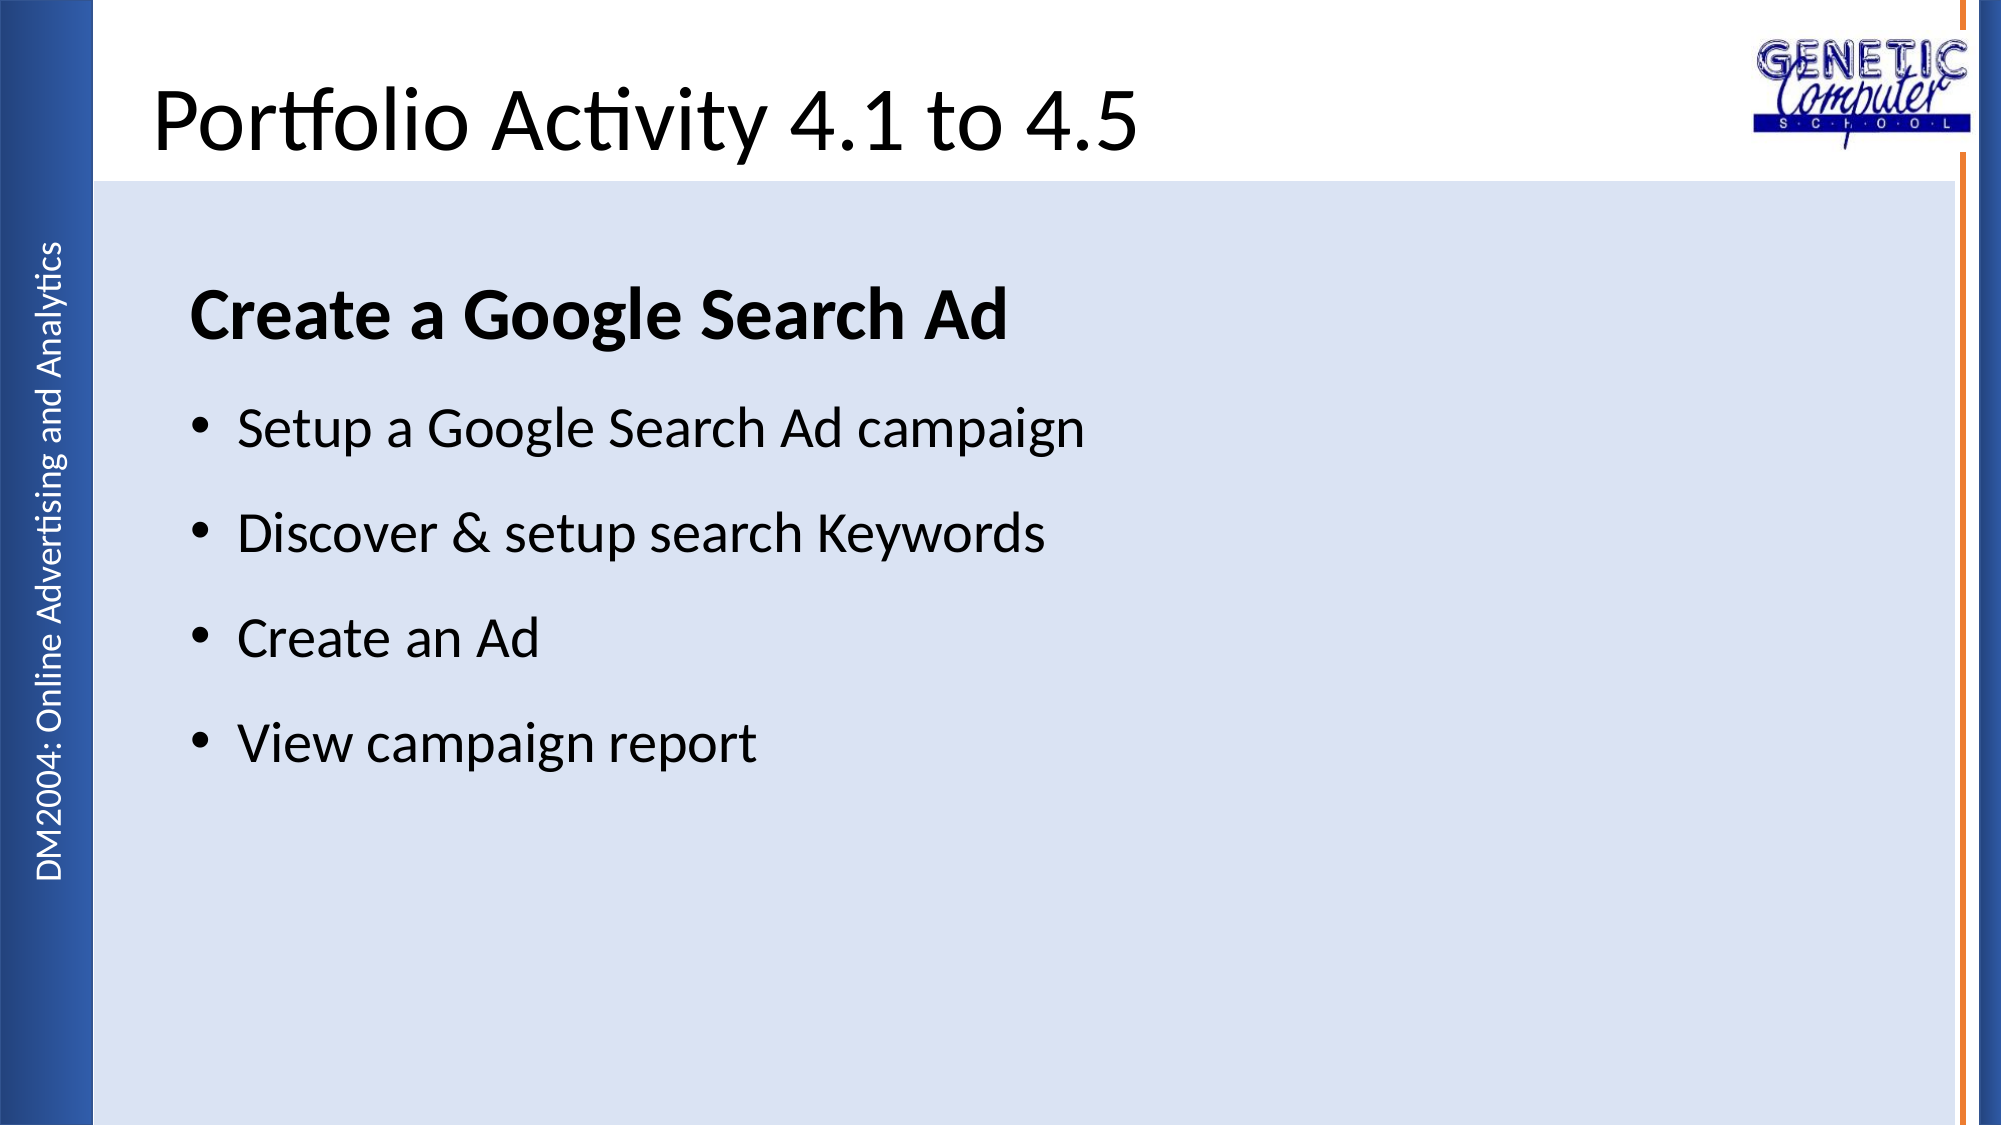

# Portfolio Activity 4.1 to 4.5

Create a Google Search Ad
Setup a Google Search Ad campaign
Discover & setup search Keywords
Create an Ad
View campaign report